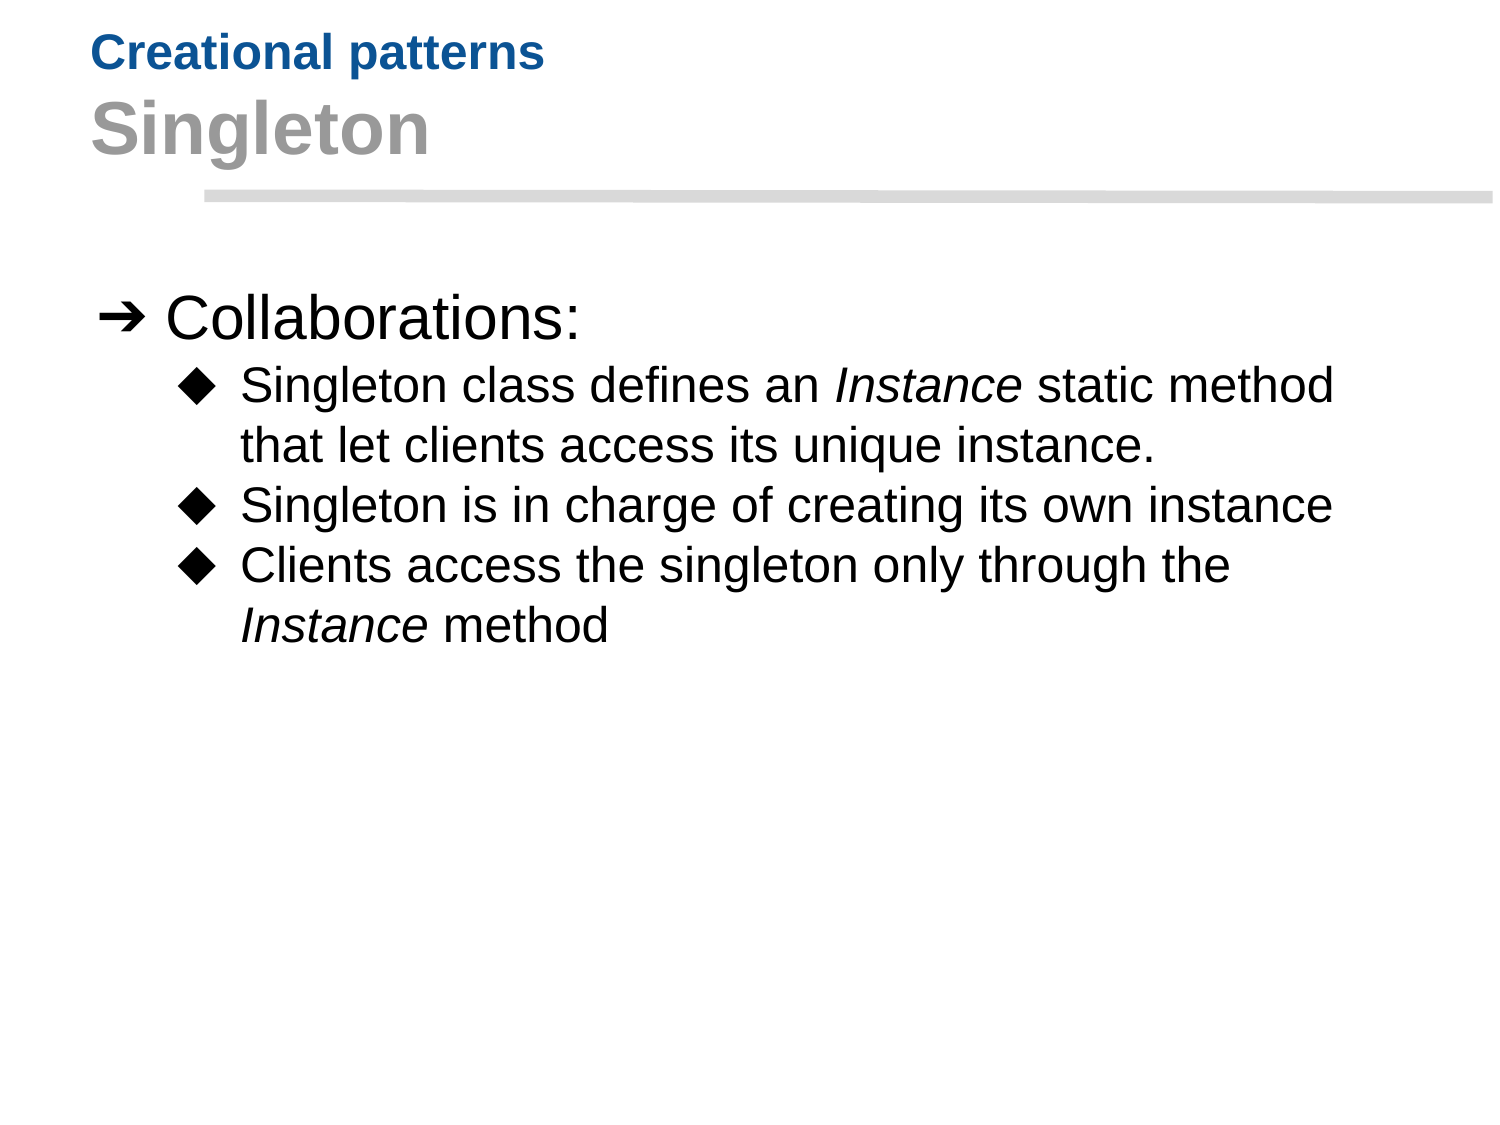

# Creational patterns
Singleton
Collaborations:
Singleton class defines an Instance static method that let clients access its unique instance.
Singleton is in charge of creating its own instance
Clients access the singleton only through the Instance method